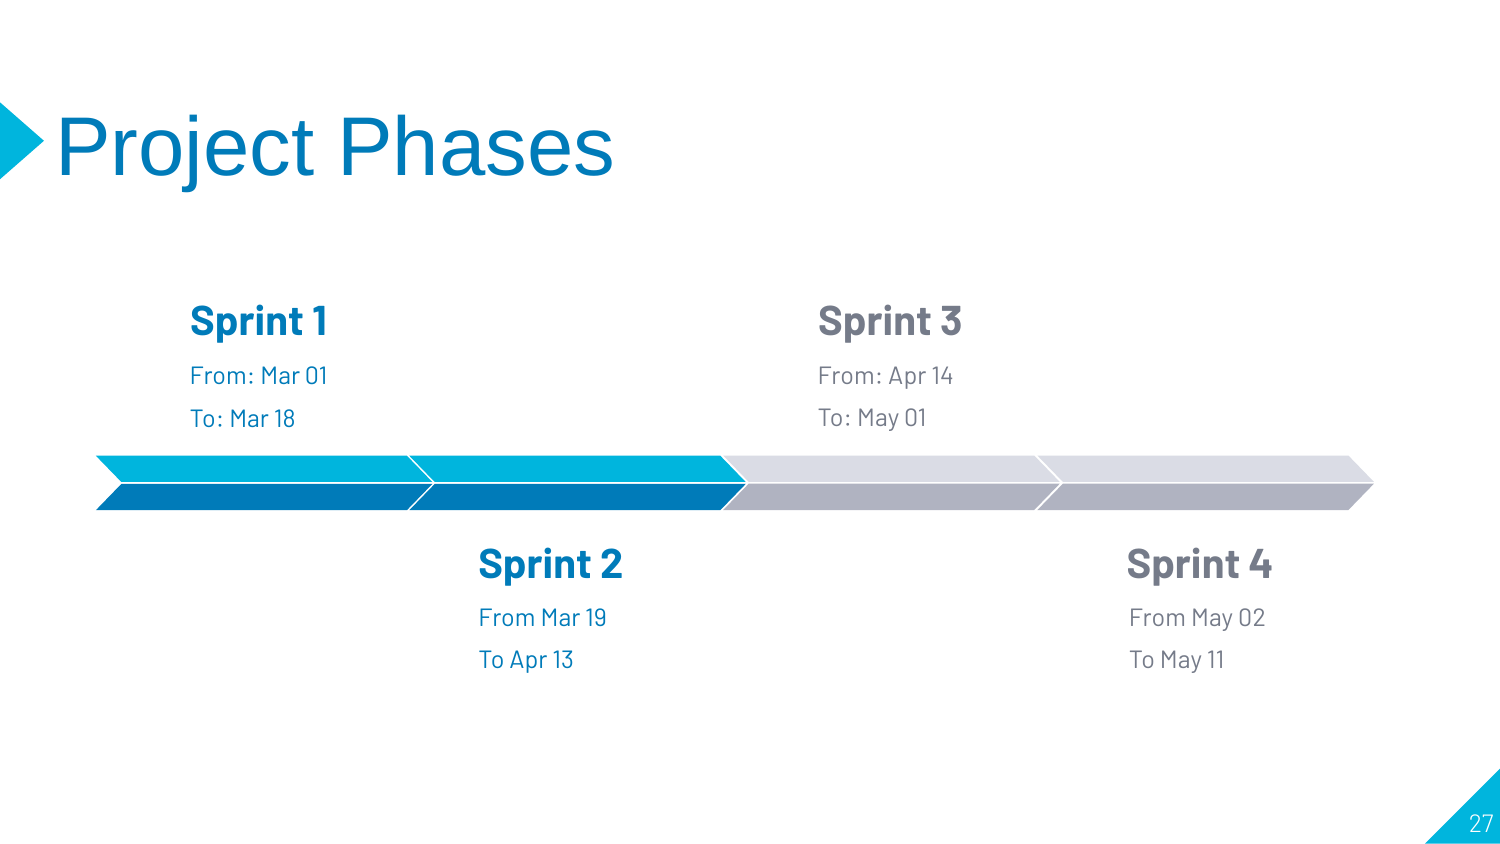

# Project Phases
Sprint 1
From: Mar 01
To: Mar 18

Sprint 3
From: Apr 14
To: May 01

Sprint 4
From May 02
To May 11

Sprint 2
From Mar 19
To Apr 13
27